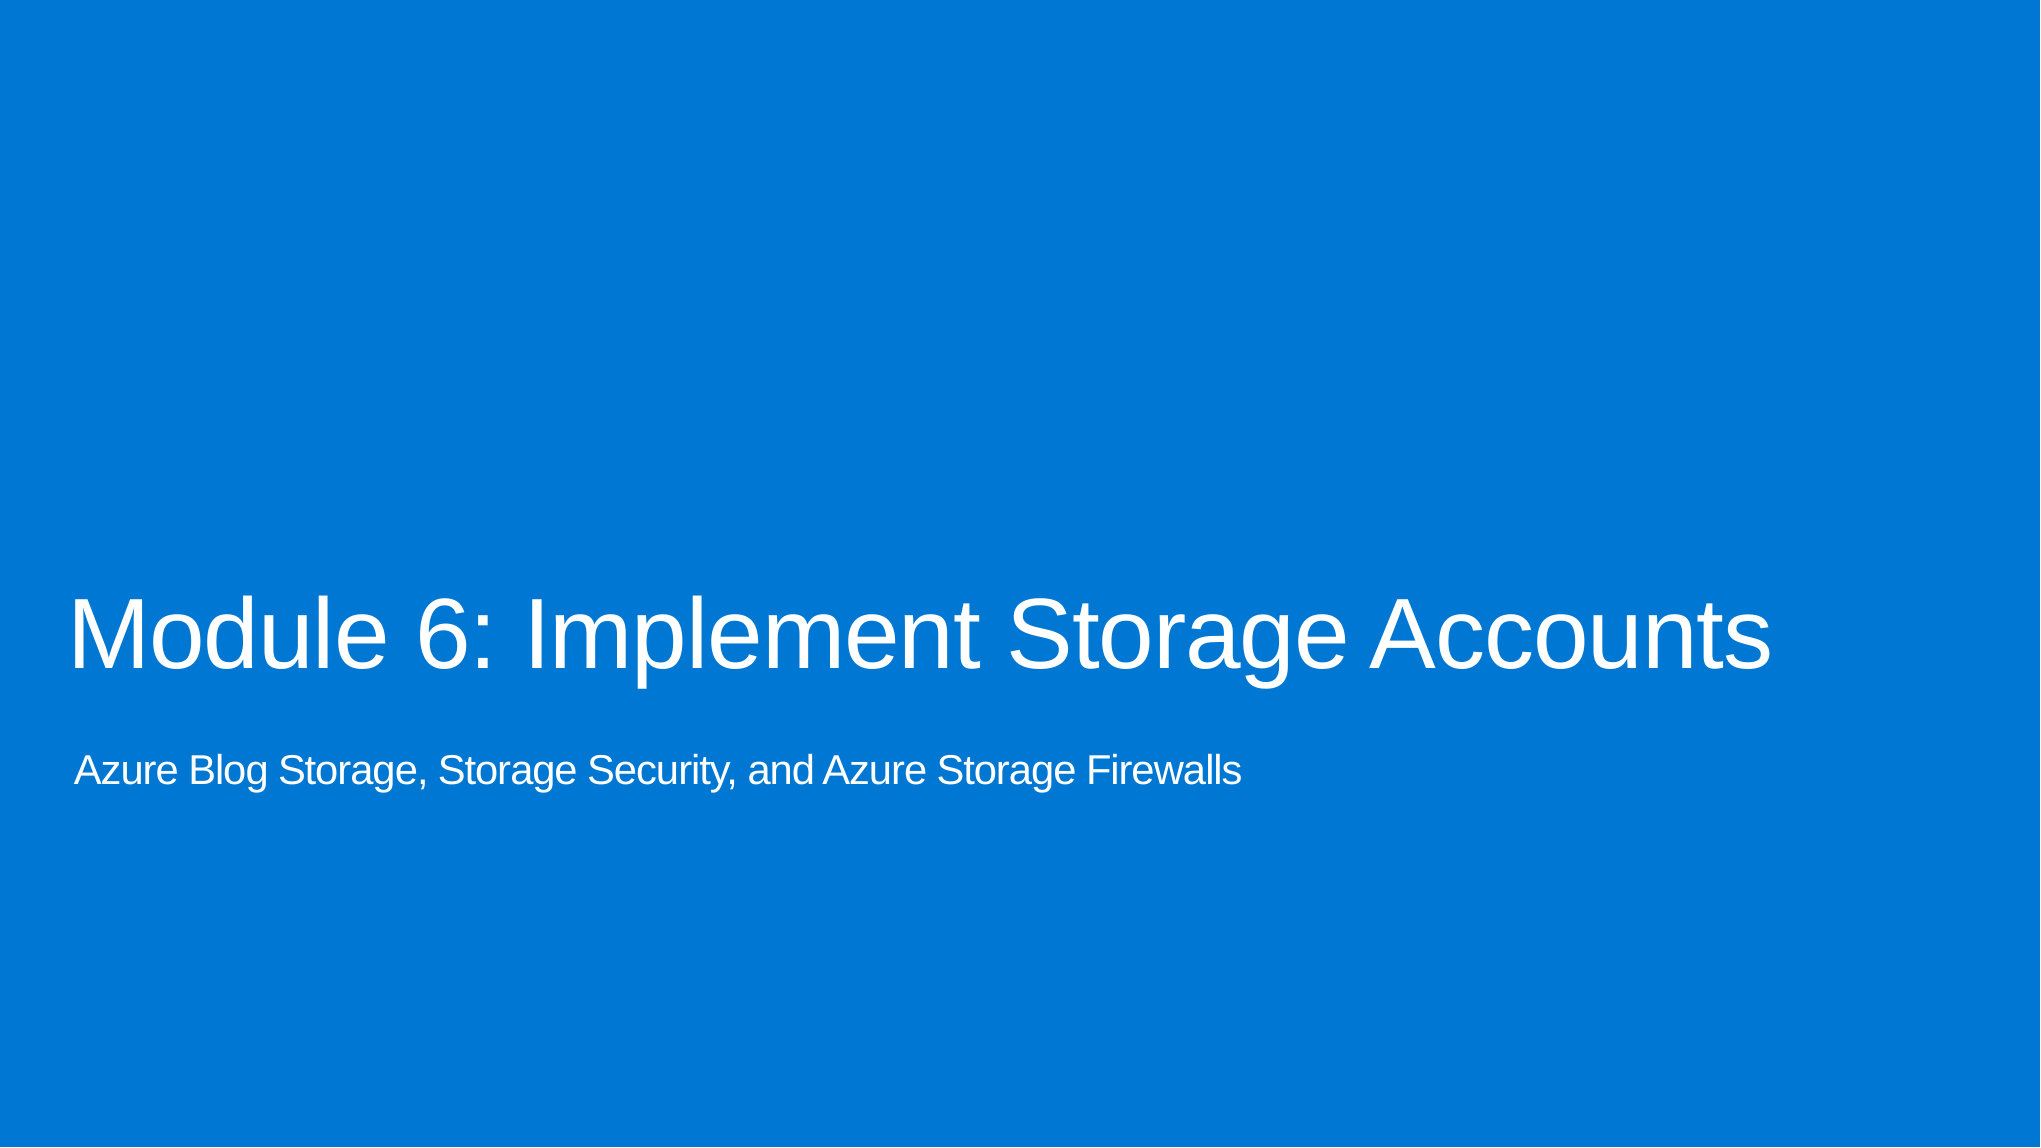

# Module 6: Implement Storage Accounts
Azure Blog Storage, Storage Security, and Azure Storage Firewalls